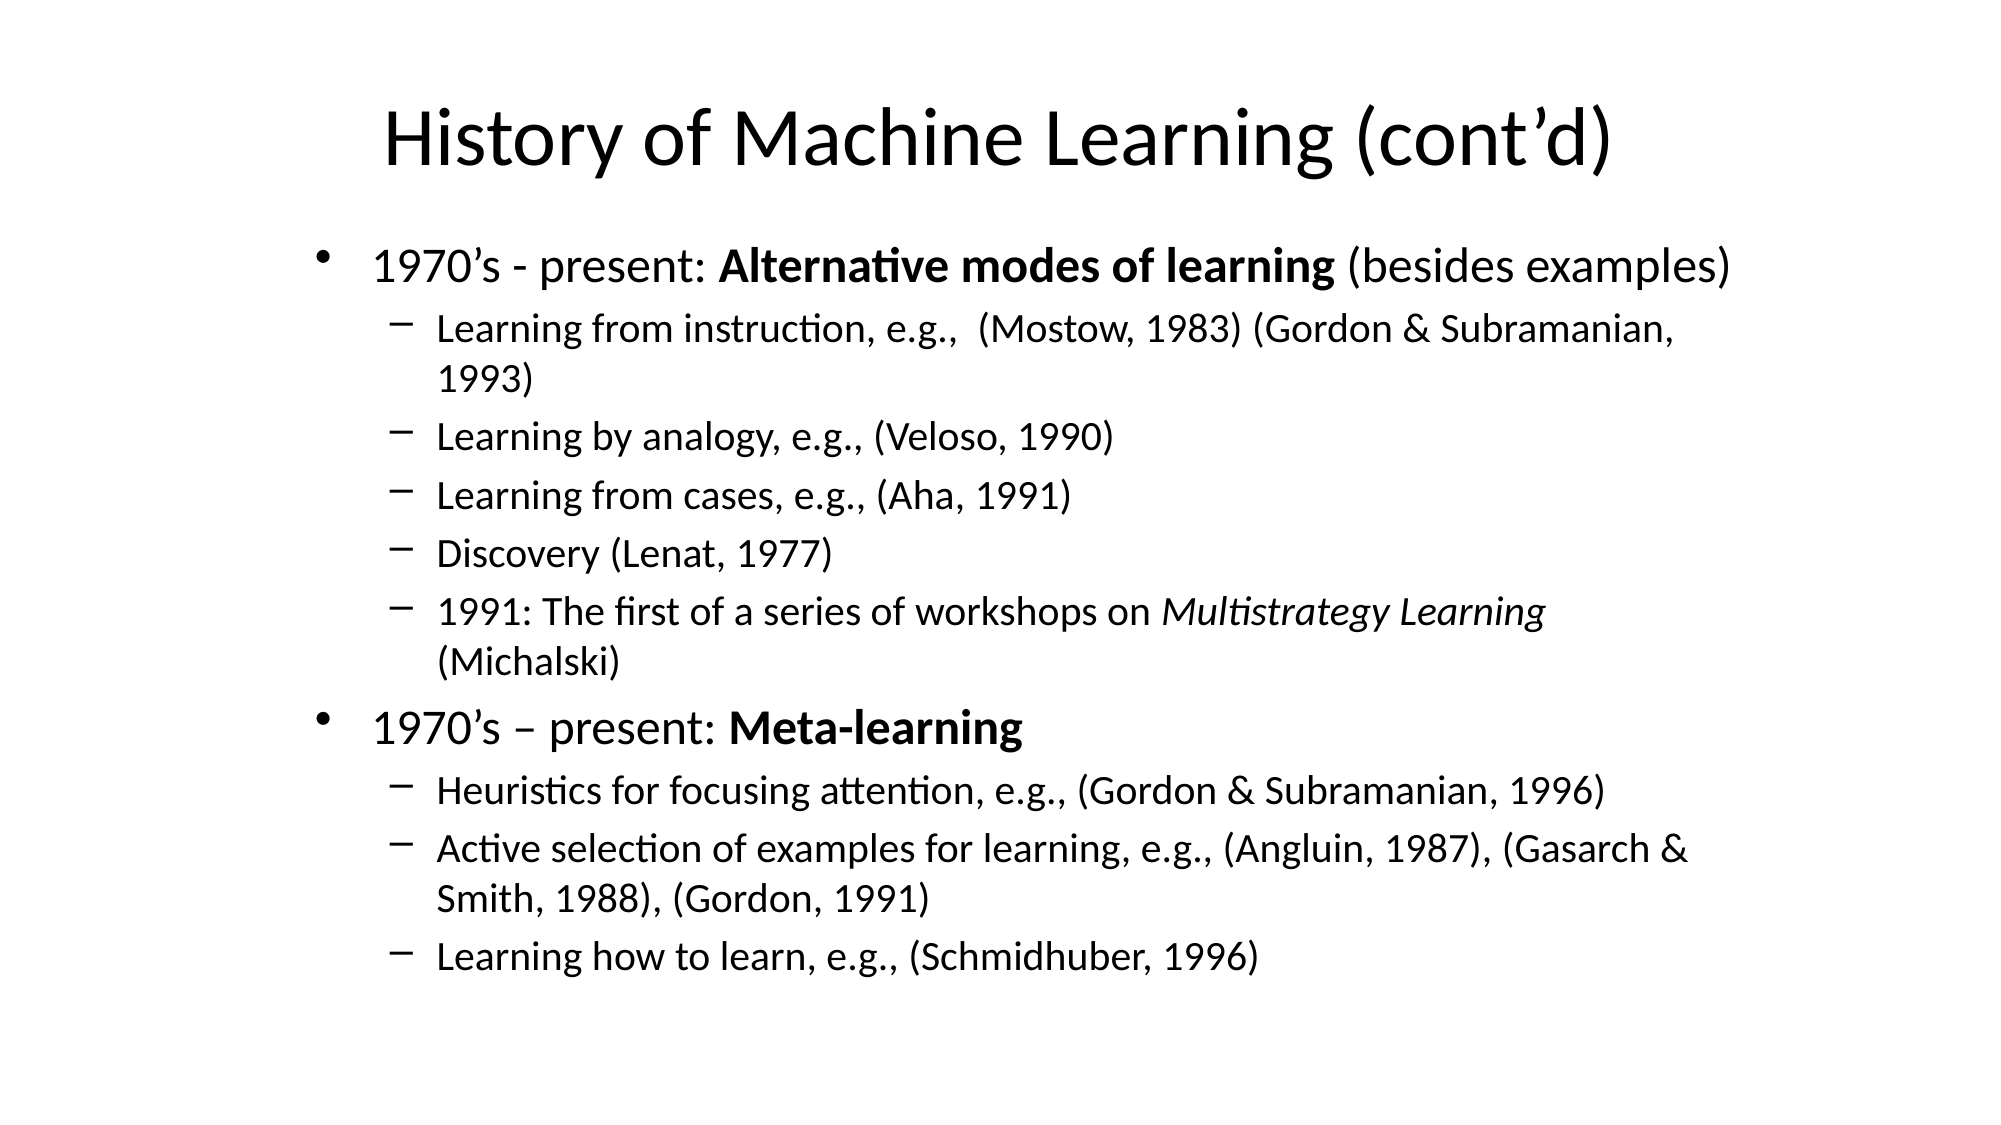

# History of Machine Learning (cont’d)

1970’s - present: Alternative modes of learning (besides examples)
Learning from instruction, e.g.,  (Mostow, 1983) (Gordon & Subramanian, 1993)
Learning by analogy, e.g., (Veloso, 1990)
Learning from cases, e.g., (Aha, 1991)
Discovery (Lenat, 1977)
1991: The first of a series of workshops on Multistrategy Learning (Michalski)
1970’s – present: Meta-learning
Heuristics for focusing attention, e.g., (Gordon & Subramanian, 1996)
Active selection of examples for learning, e.g., (Angluin, 1987), (Gasarch & Smith, 1988), (Gordon, 1991)
Learning how to learn, e.g., (Schmidhuber, 1996)

28